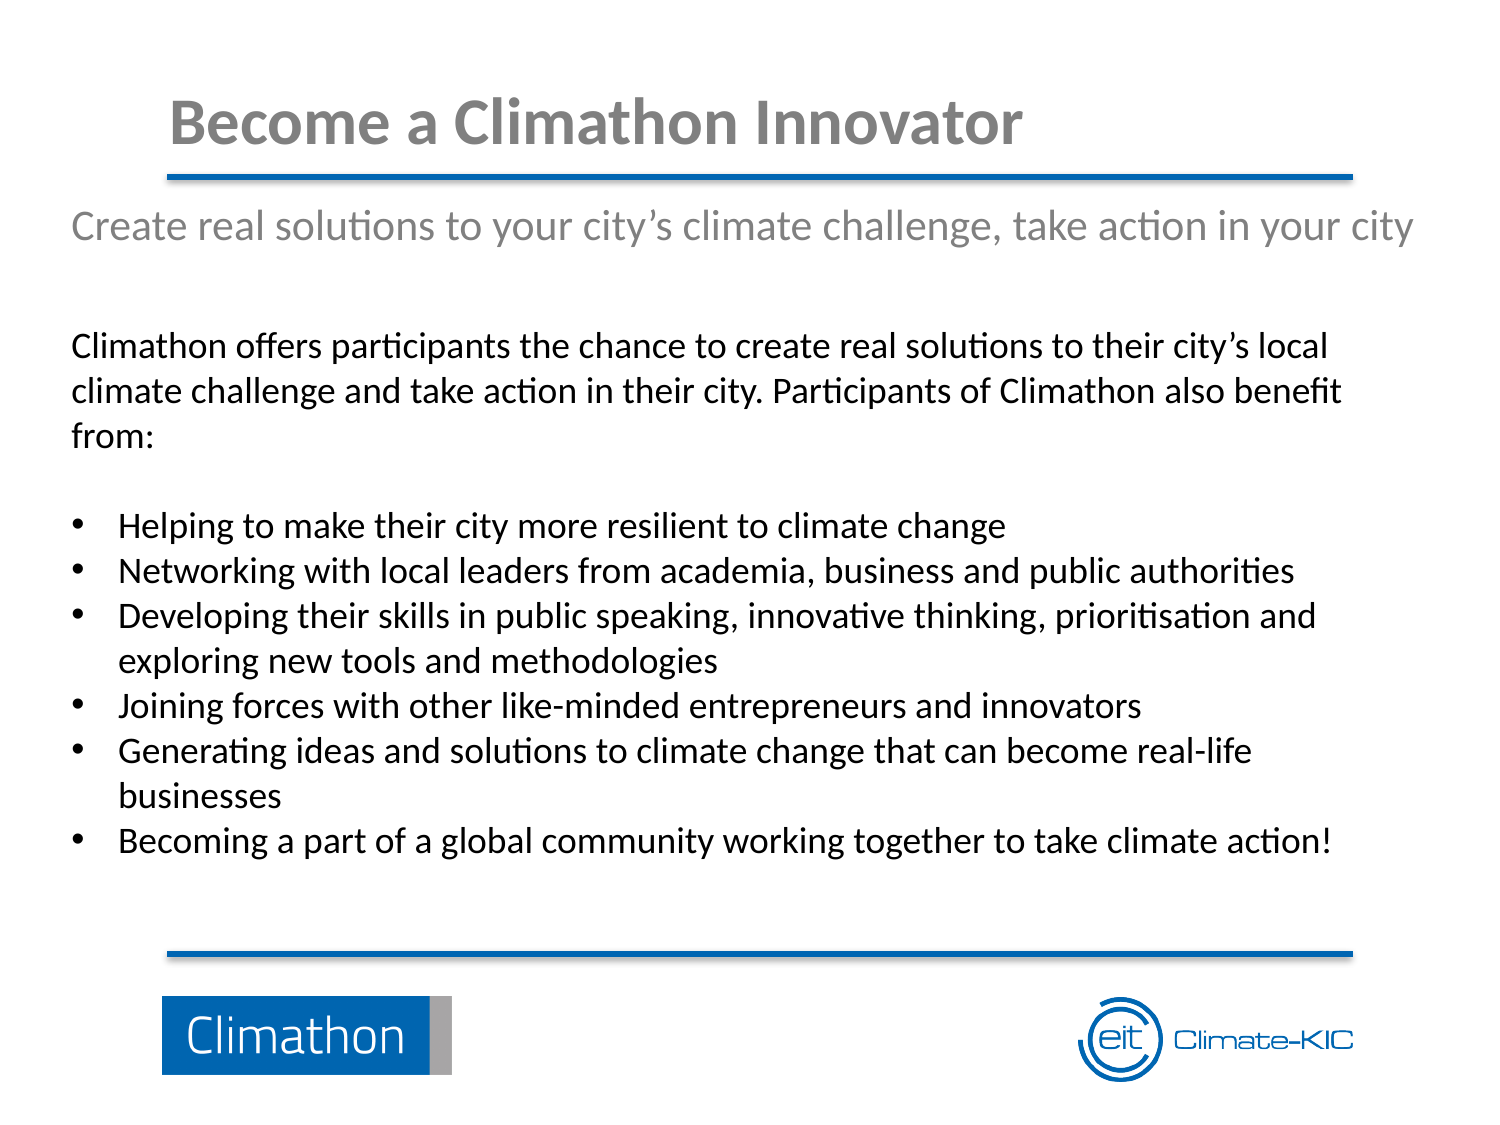

Become a Climathon Innovator
Create real solutions to your city’s climate challenge, take action in your city

Climathon offers participants the chance to create real solutions to their city’s local climate challenge and take action in their city. Participants of Climathon also benefit from:

Helping to make their city more resilient to climate change
Networking with local leaders from academia, business and public authorities
Developing their skills in public speaking, innovative thinking, prioritisation and exploring new tools and methodologies
Joining forces with other like-minded entrepreneurs and innovators
Generating ideas and solutions to climate change that can become real-life businesses
Becoming a part of a global community working together to take climate action!